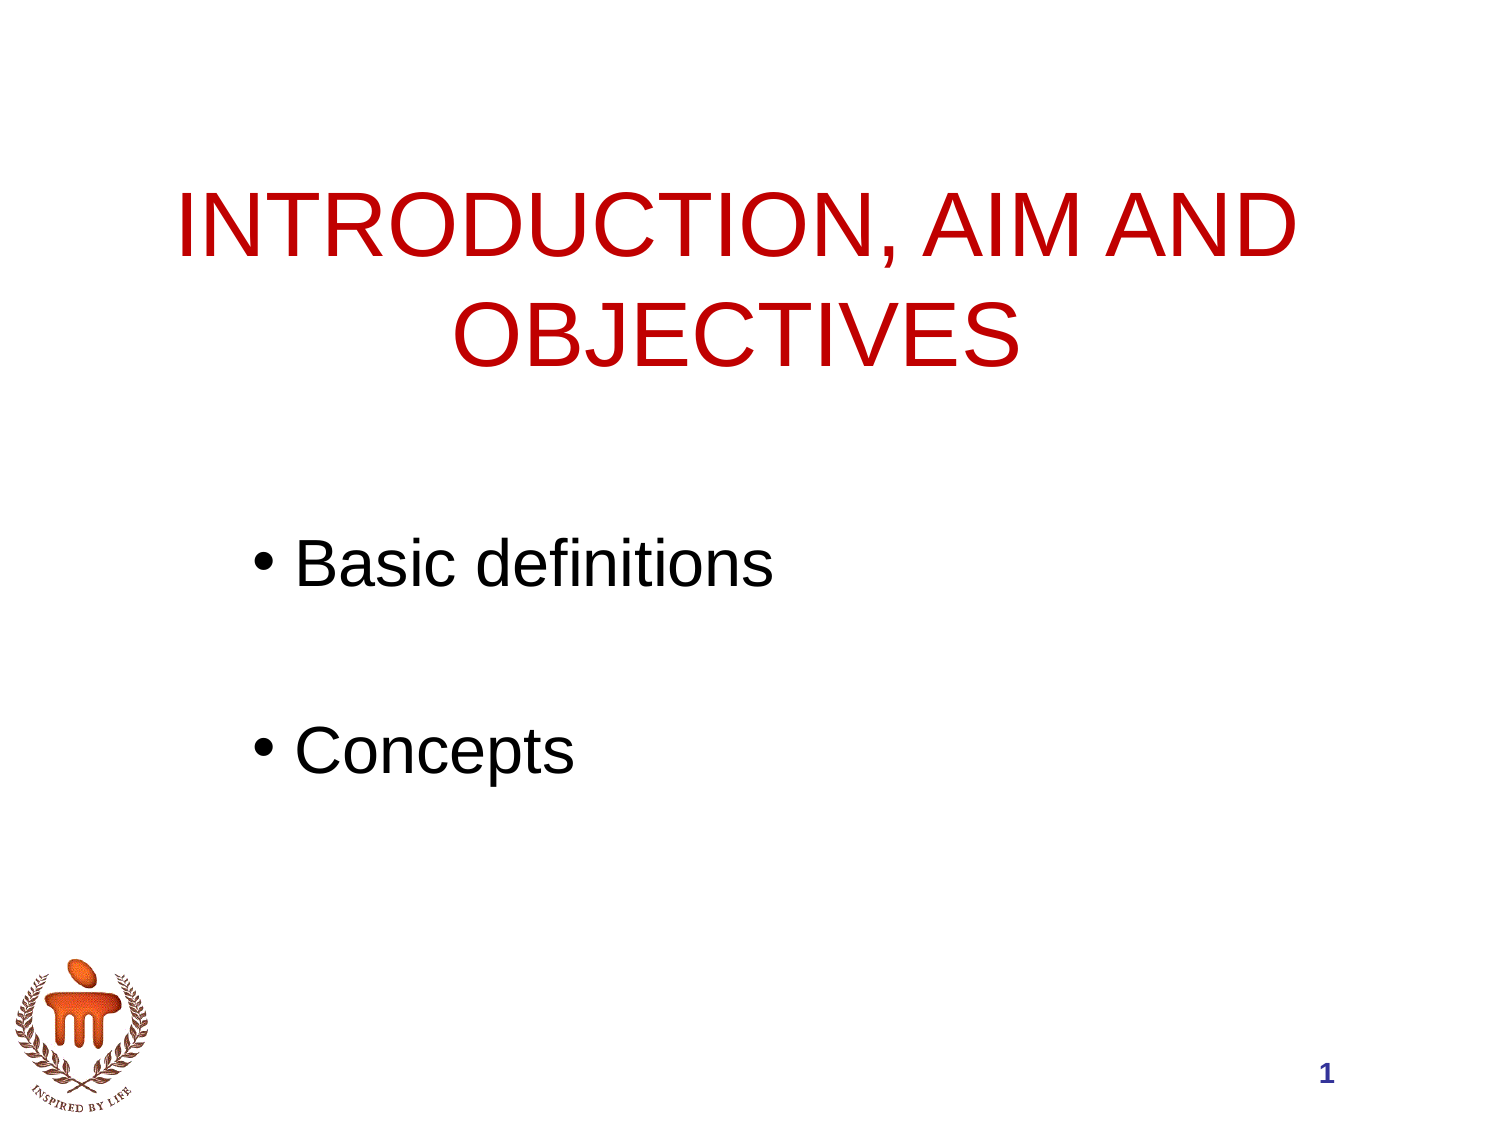

# INTRODUCTION, AIM AND OBJECTIVES
 Basic definitions

 Concepts

1